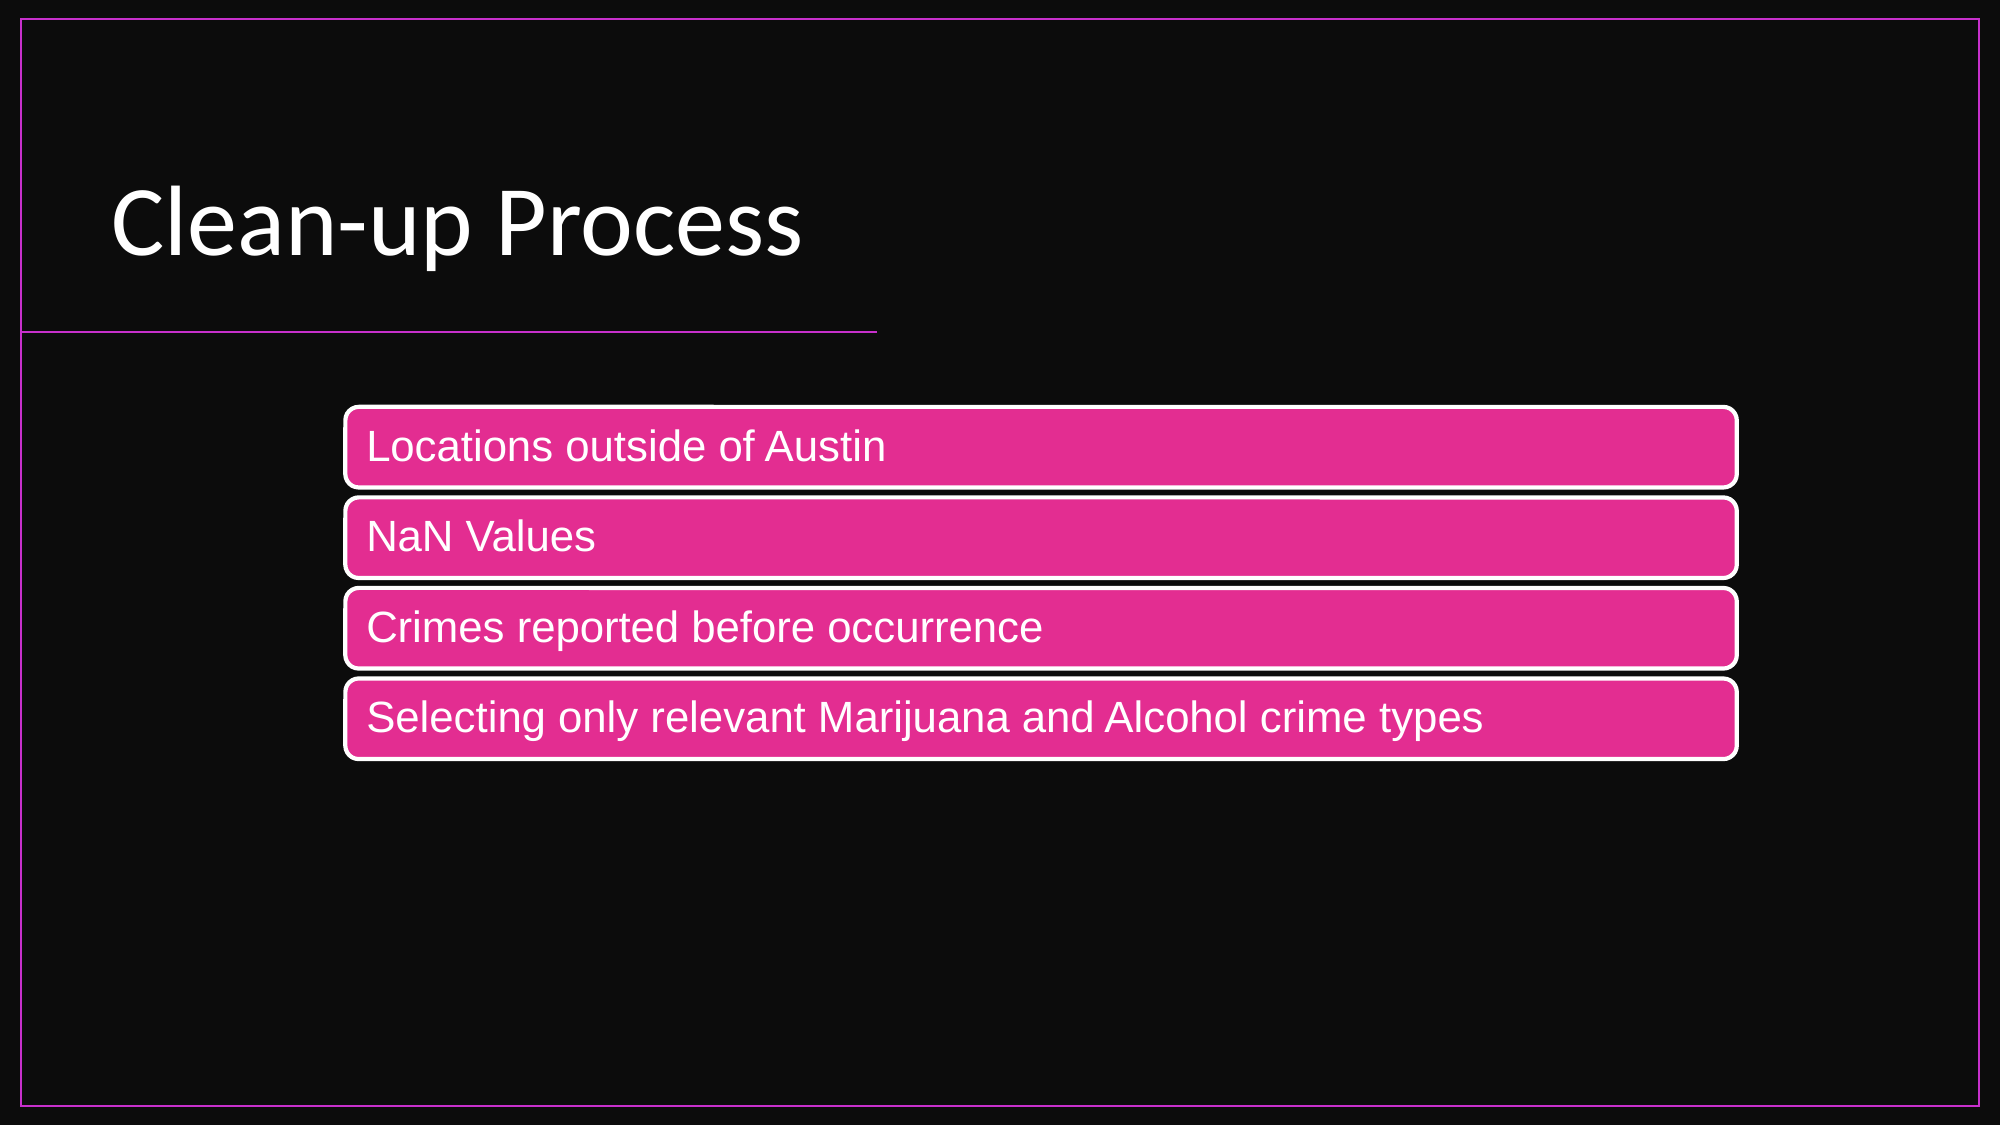

# Clean-up Process
Locations outside of Austin
NaN Values
Crimes reported before occurrence
Selecting only relevant Marijuana and Alcohol crime types